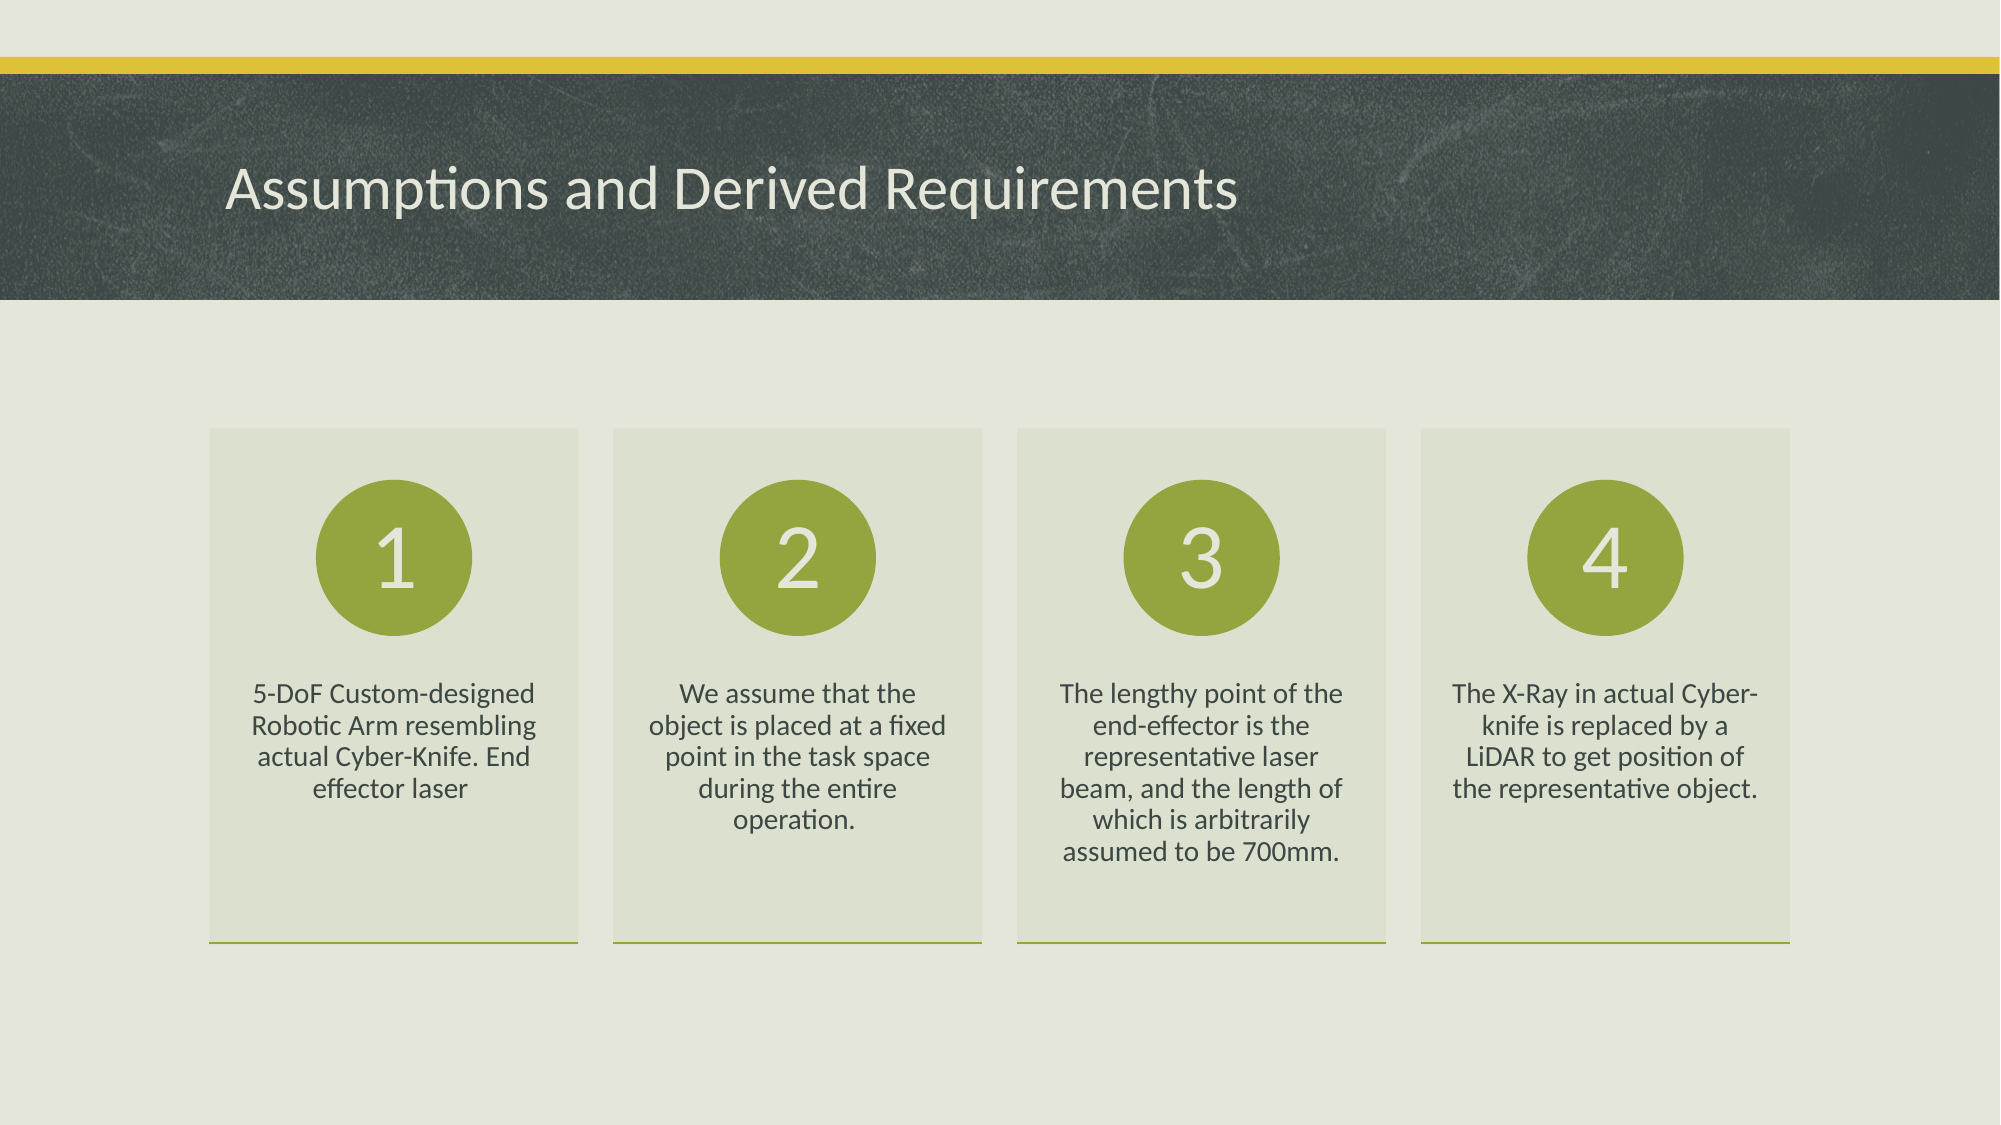

# Assumptions and Derived Requirements
5-DoF Custom-designed Robotic Arm resembling actual Cyber-Knife. End effector laser
1
We assume that the object is placed at a fixed point in the task space during the entire operation.
2
The lengthy point of the end-effector is the representative laser beam, and the length of which is arbitrarily assumed to be 700mm.
3
The X-Ray in actual Cyber-knife is replaced by a LiDAR to get position of the representative object.
4